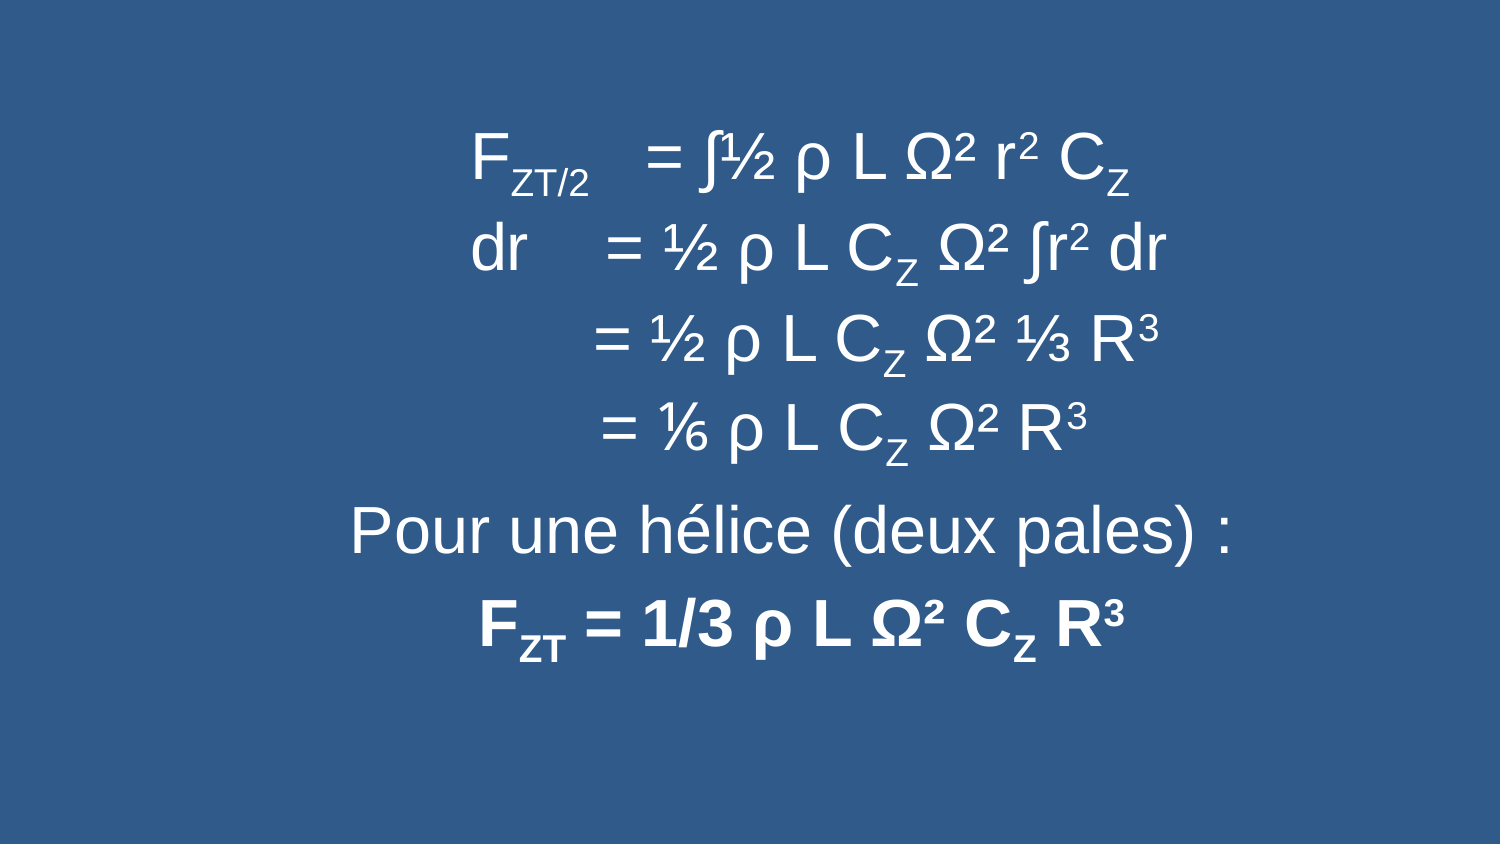

FZT/2   = ∫½ ρ L Ω² r2 CZ dr
 = ½ ρ L CZ Ω² ∫r2 dr
 = ½ ρ L CZ Ω² ⅓ R3
 = ⅙ ρ L CZ Ω² R3
Pour une hélice (deux pales) :
FZT = 1/3 ρ L Ω² CZ R3